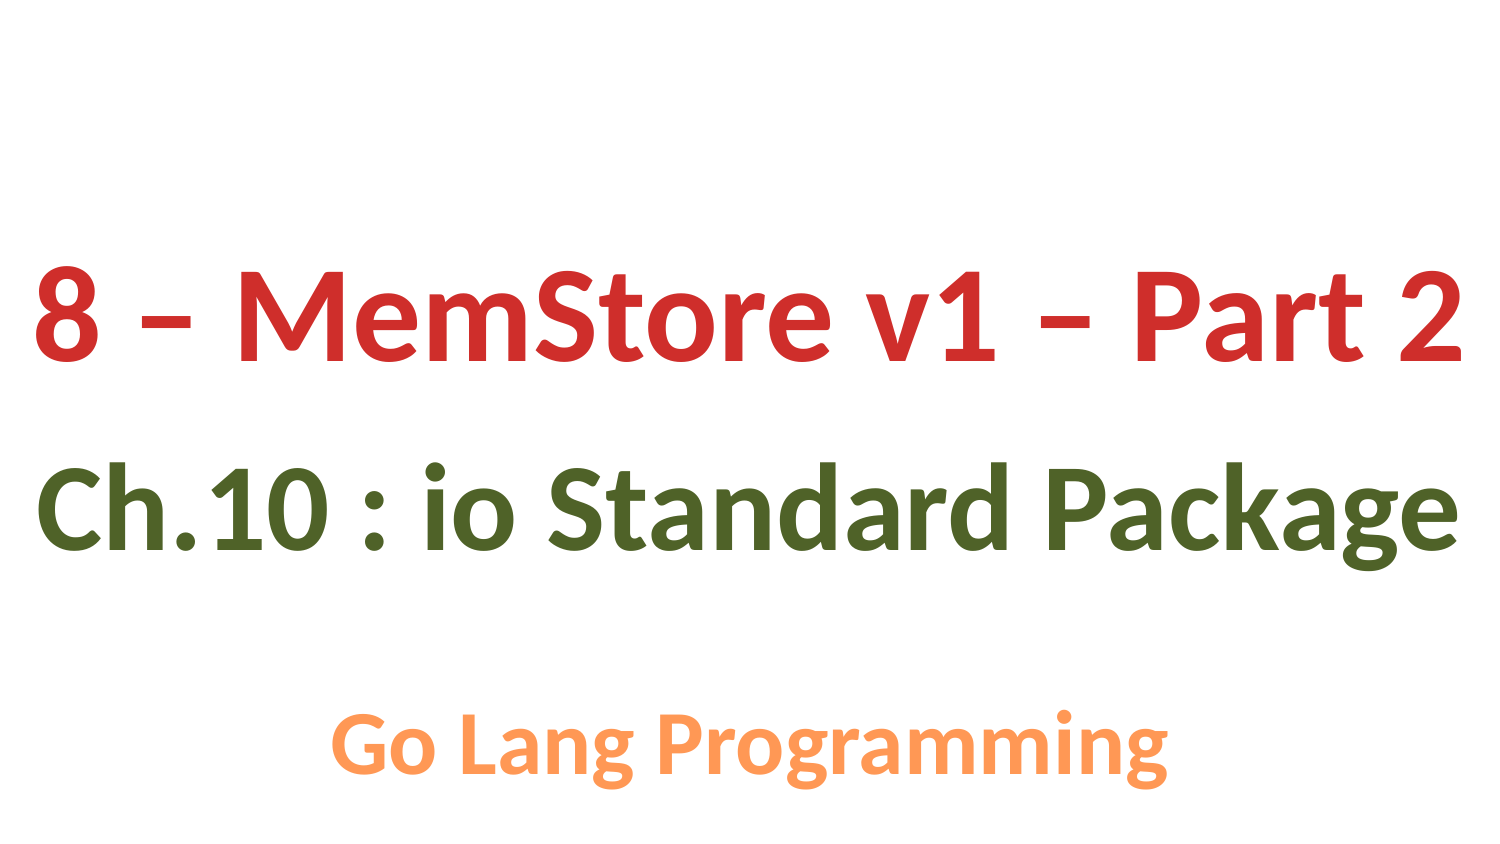

8 – MemStore v1 – Part 2
Ch.10 : io Standard Package
Go Lang Programming